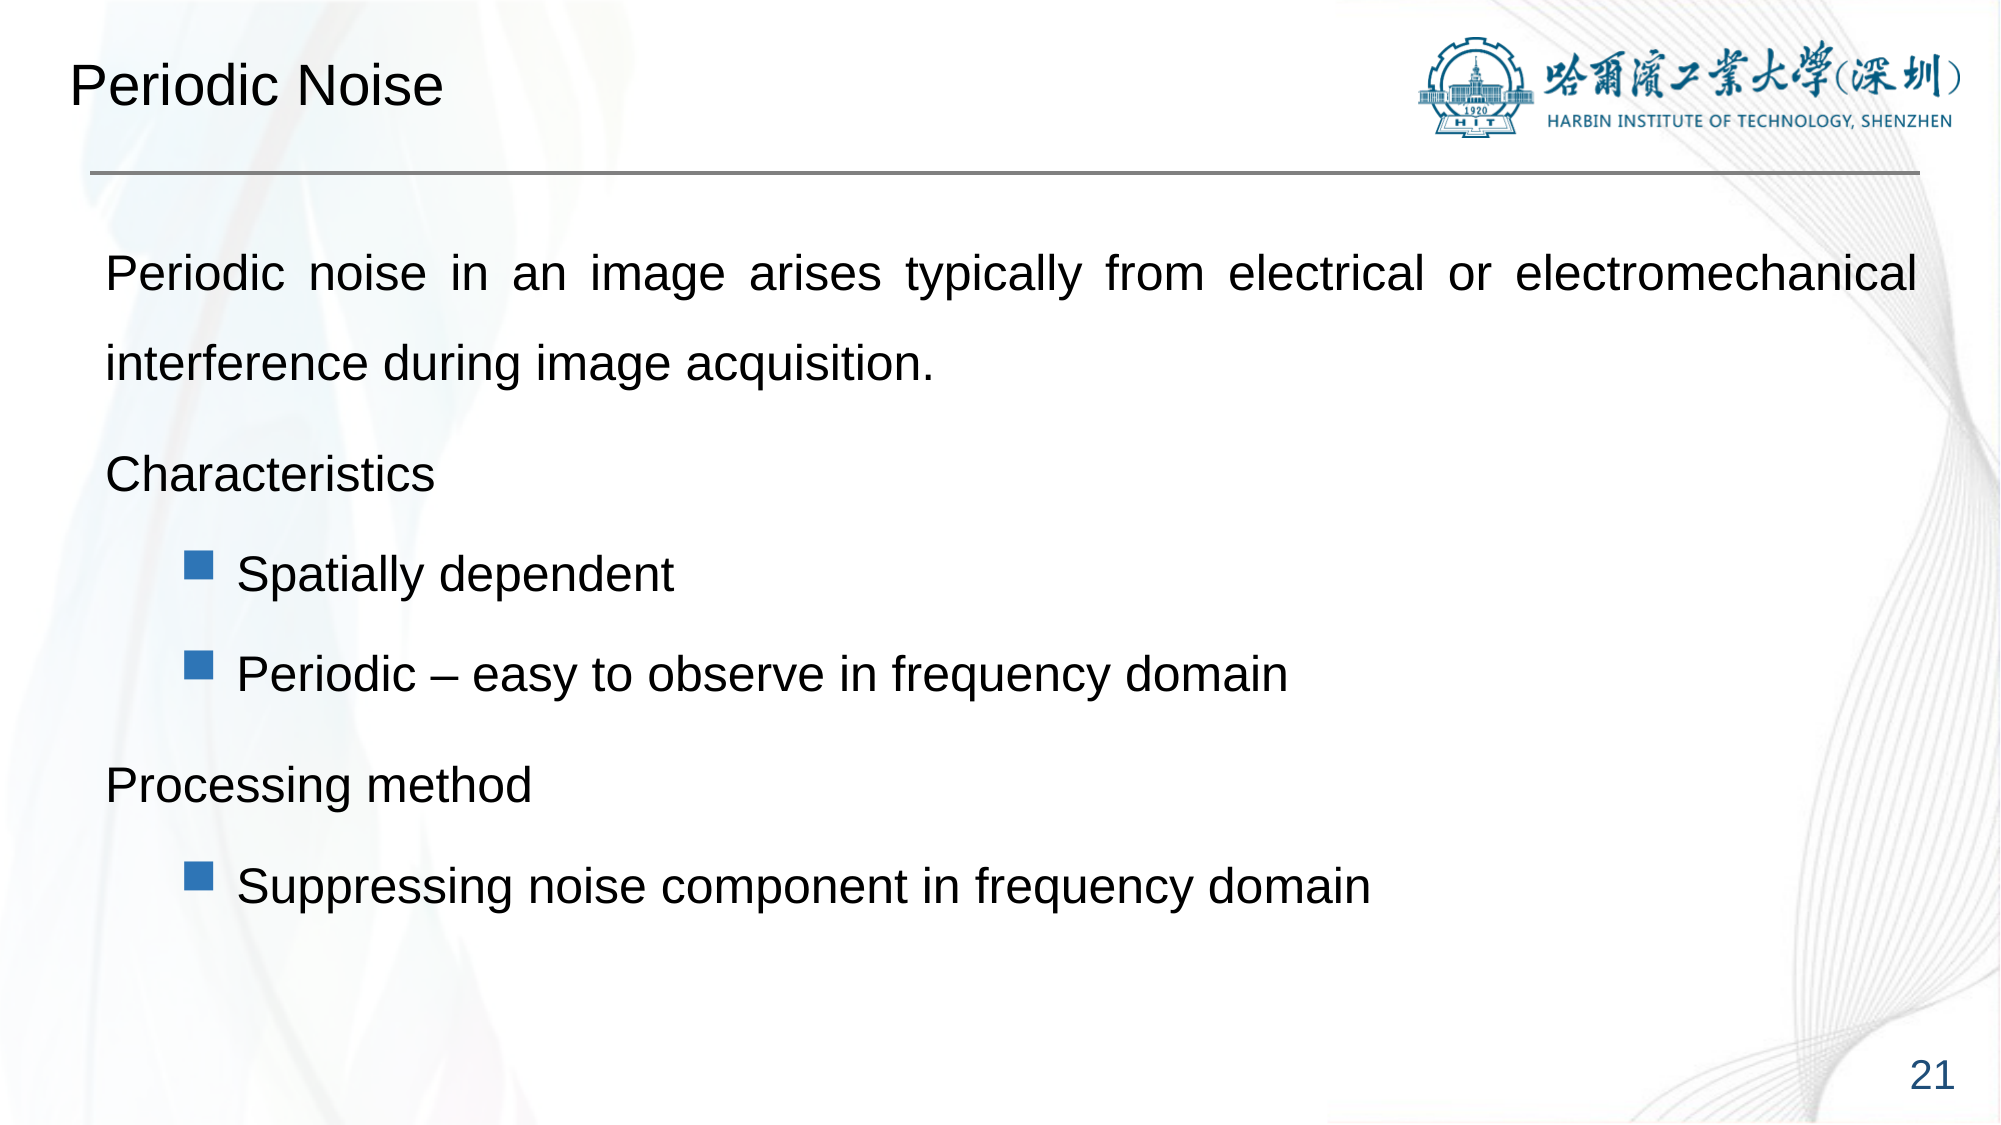

# Periodic Noise
Periodic noise in an image arises typically from electrical or electromechanical interference during image acquisition.
Characteristics
Spatially dependent
Periodic – easy to observe in frequency domain
Processing method
Suppressing noise component in frequency domain
21